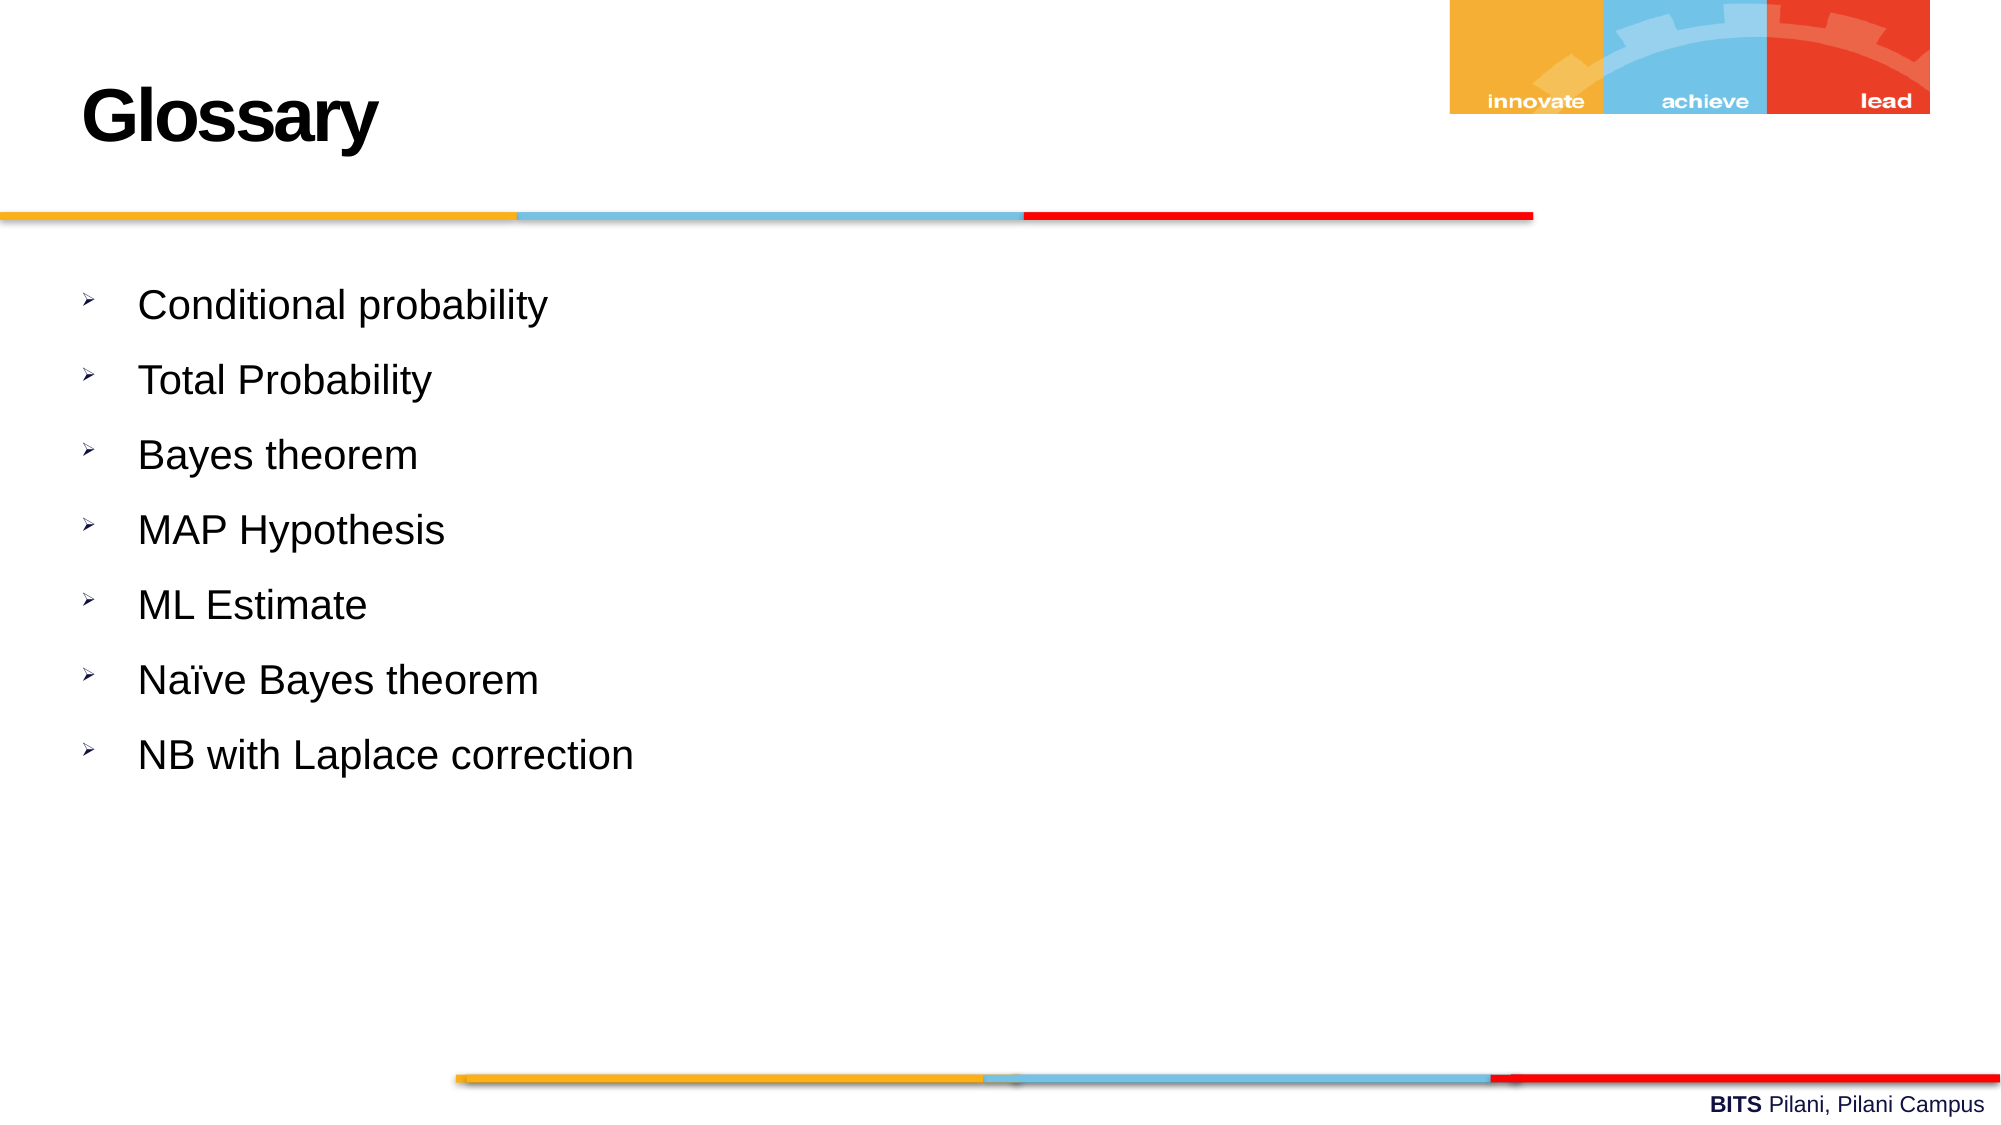

Glossary
Conditional probability
Total Probability
Bayes theorem
MAP Hypothesis
ML Estimate
Naïve Bayes theorem
NB with Laplace correction